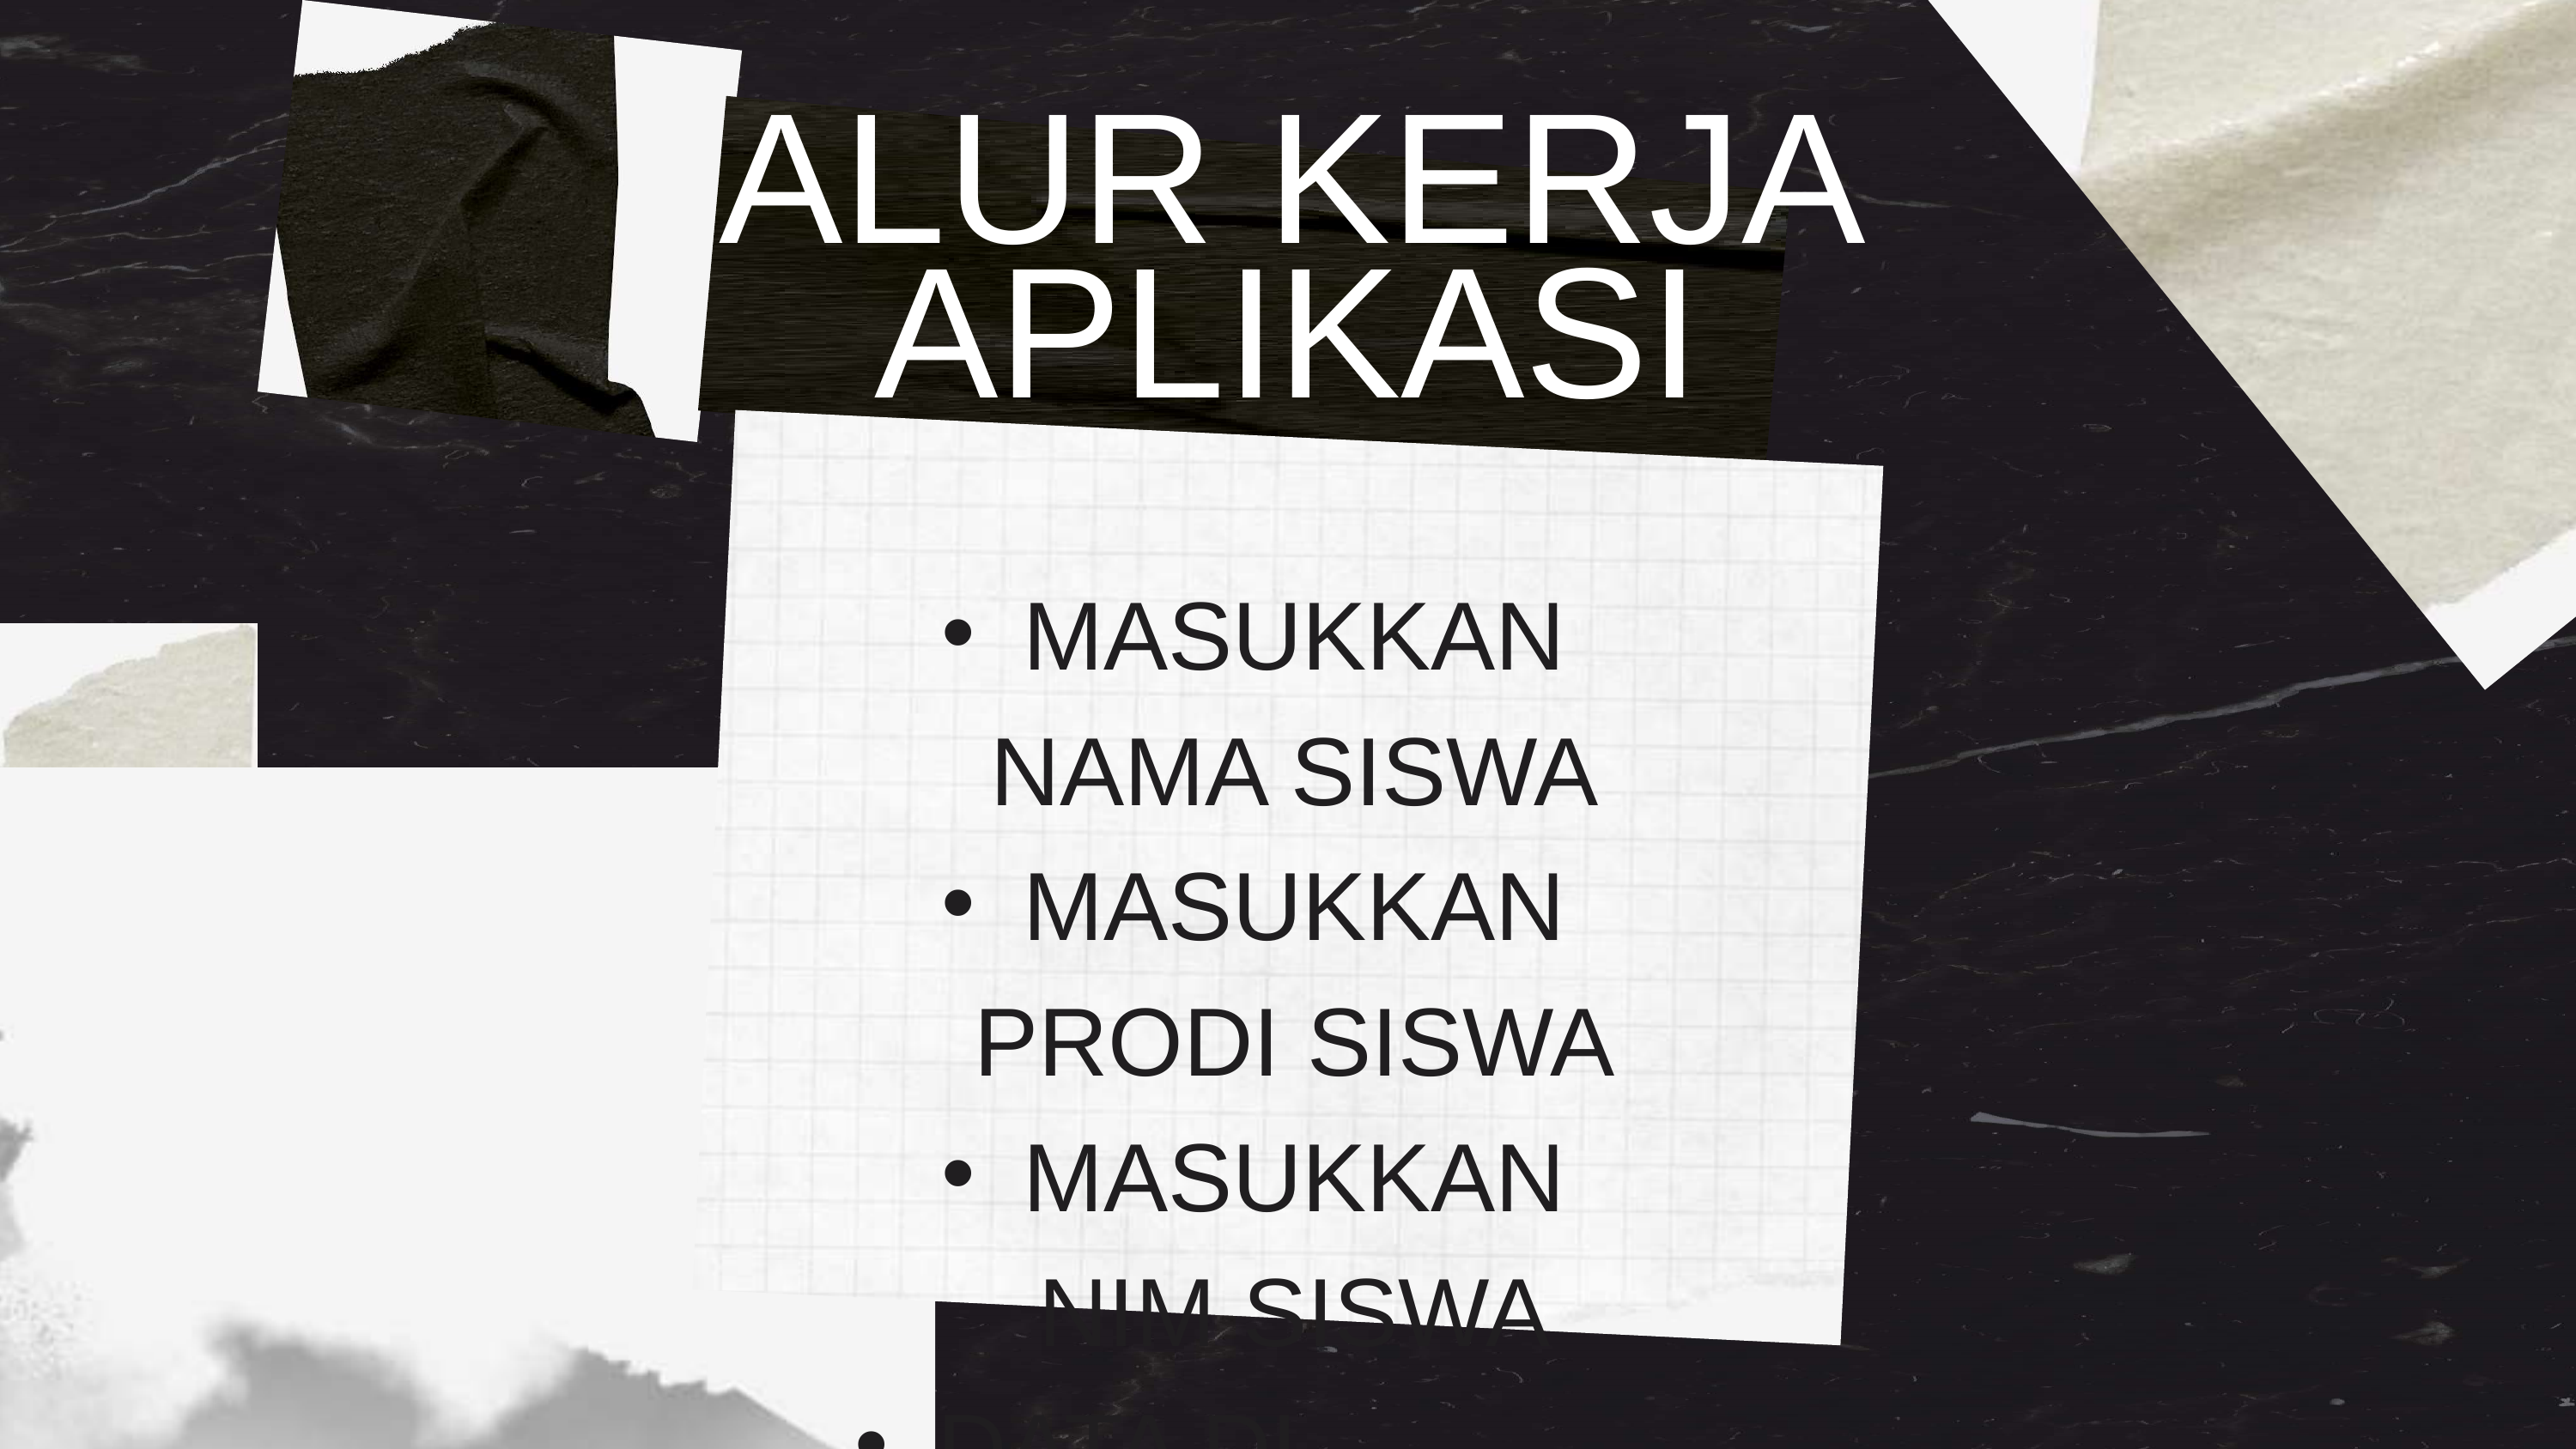

ALUR KERJA APLIKASI

MASUKKAN NAMA SISWA
MASUKKAN PRODI SISWA
MASUKKAN NIM SISWA
DATA DI SIMPAN